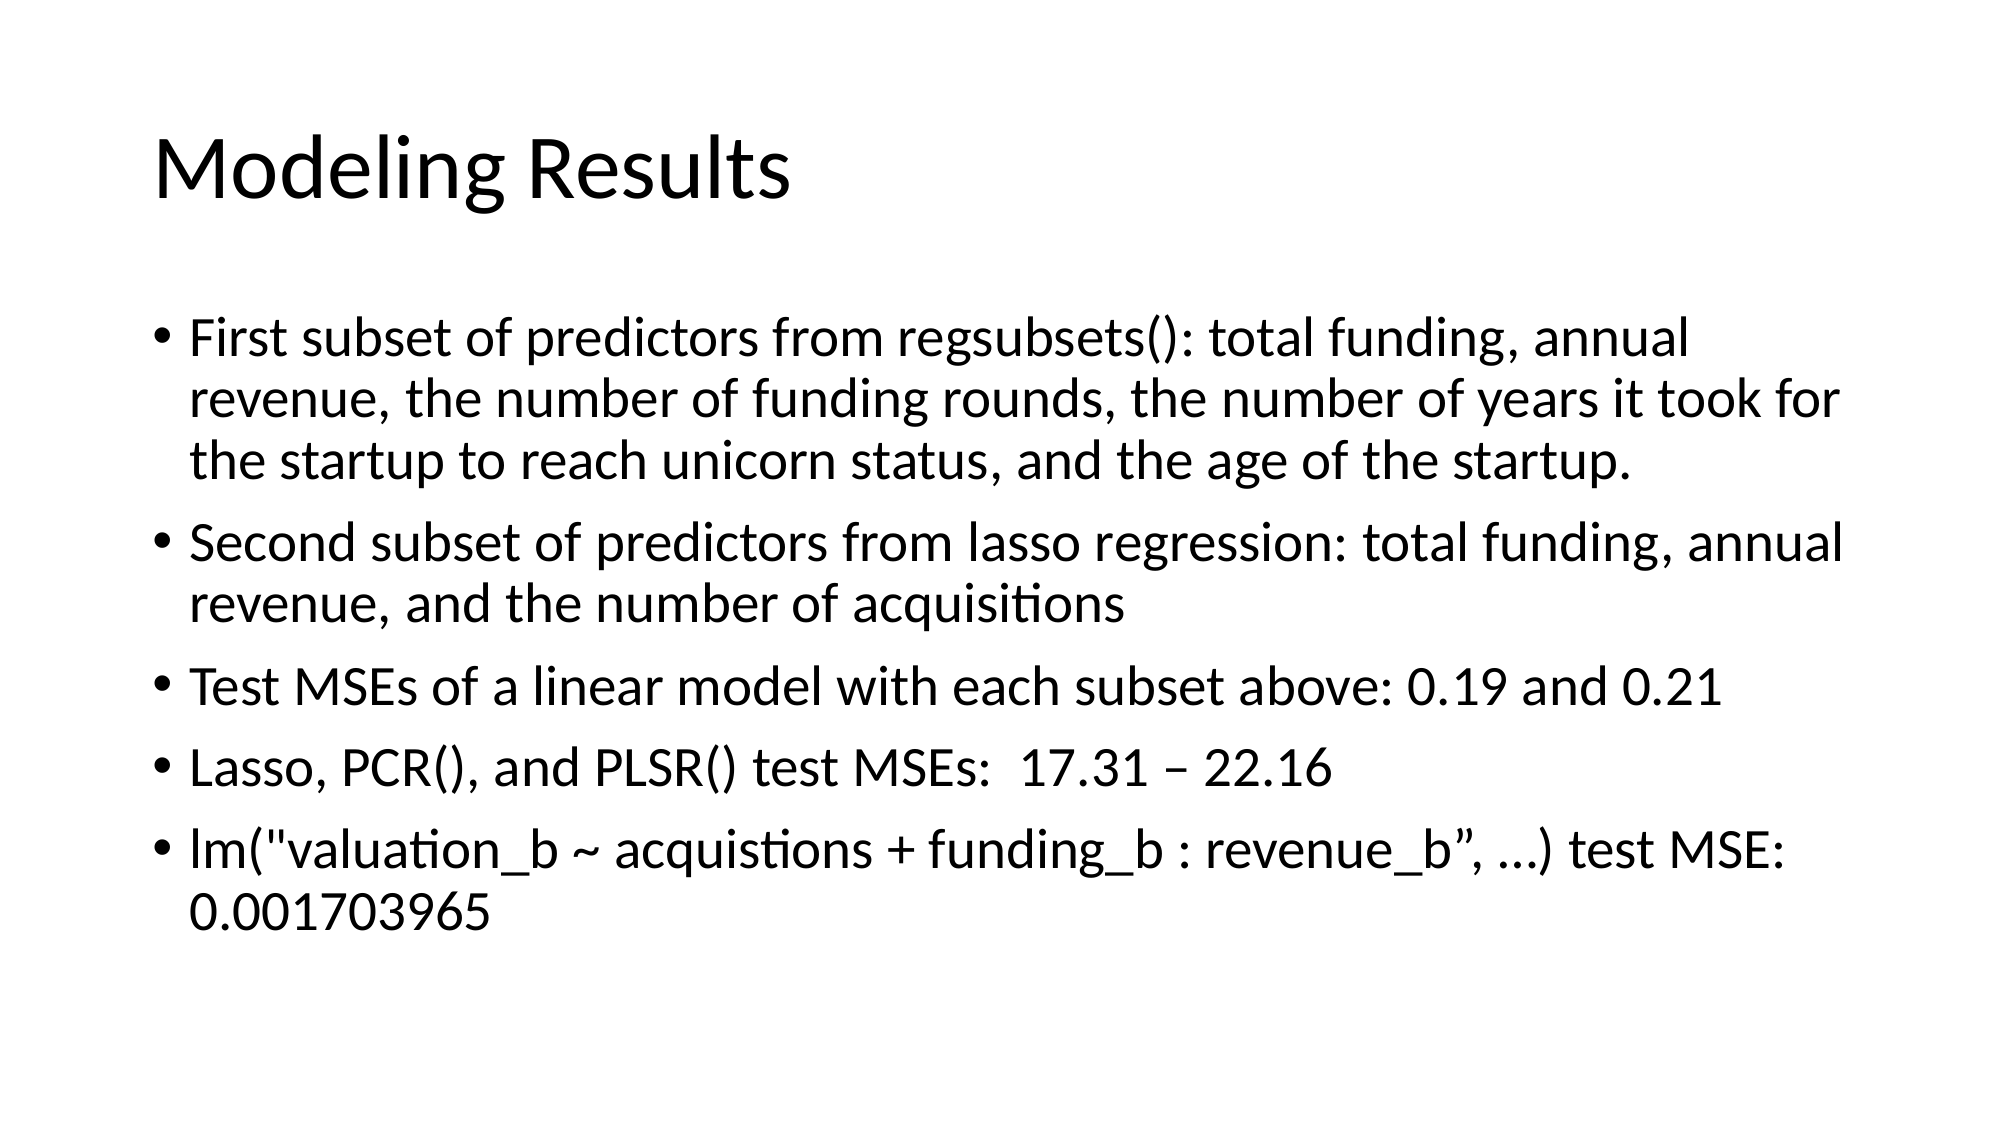

# Modeling Results
First subset of predictors from regsubsets(): total funding, annual revenue, the number of funding rounds, the number of years it took for the startup to reach unicorn status, and the age of the startup.
Second subset of predictors from lasso regression: total funding, annual revenue, and the number of acquisitions
Test MSEs of a linear model with each subset above: 0.19 and 0.21
Lasso, PCR(), and PLSR() test MSEs:  17.31 – 22.16
lm("valuation_b ~ acquistions + funding_b : revenue_b”, …) test MSE: 0.001703965